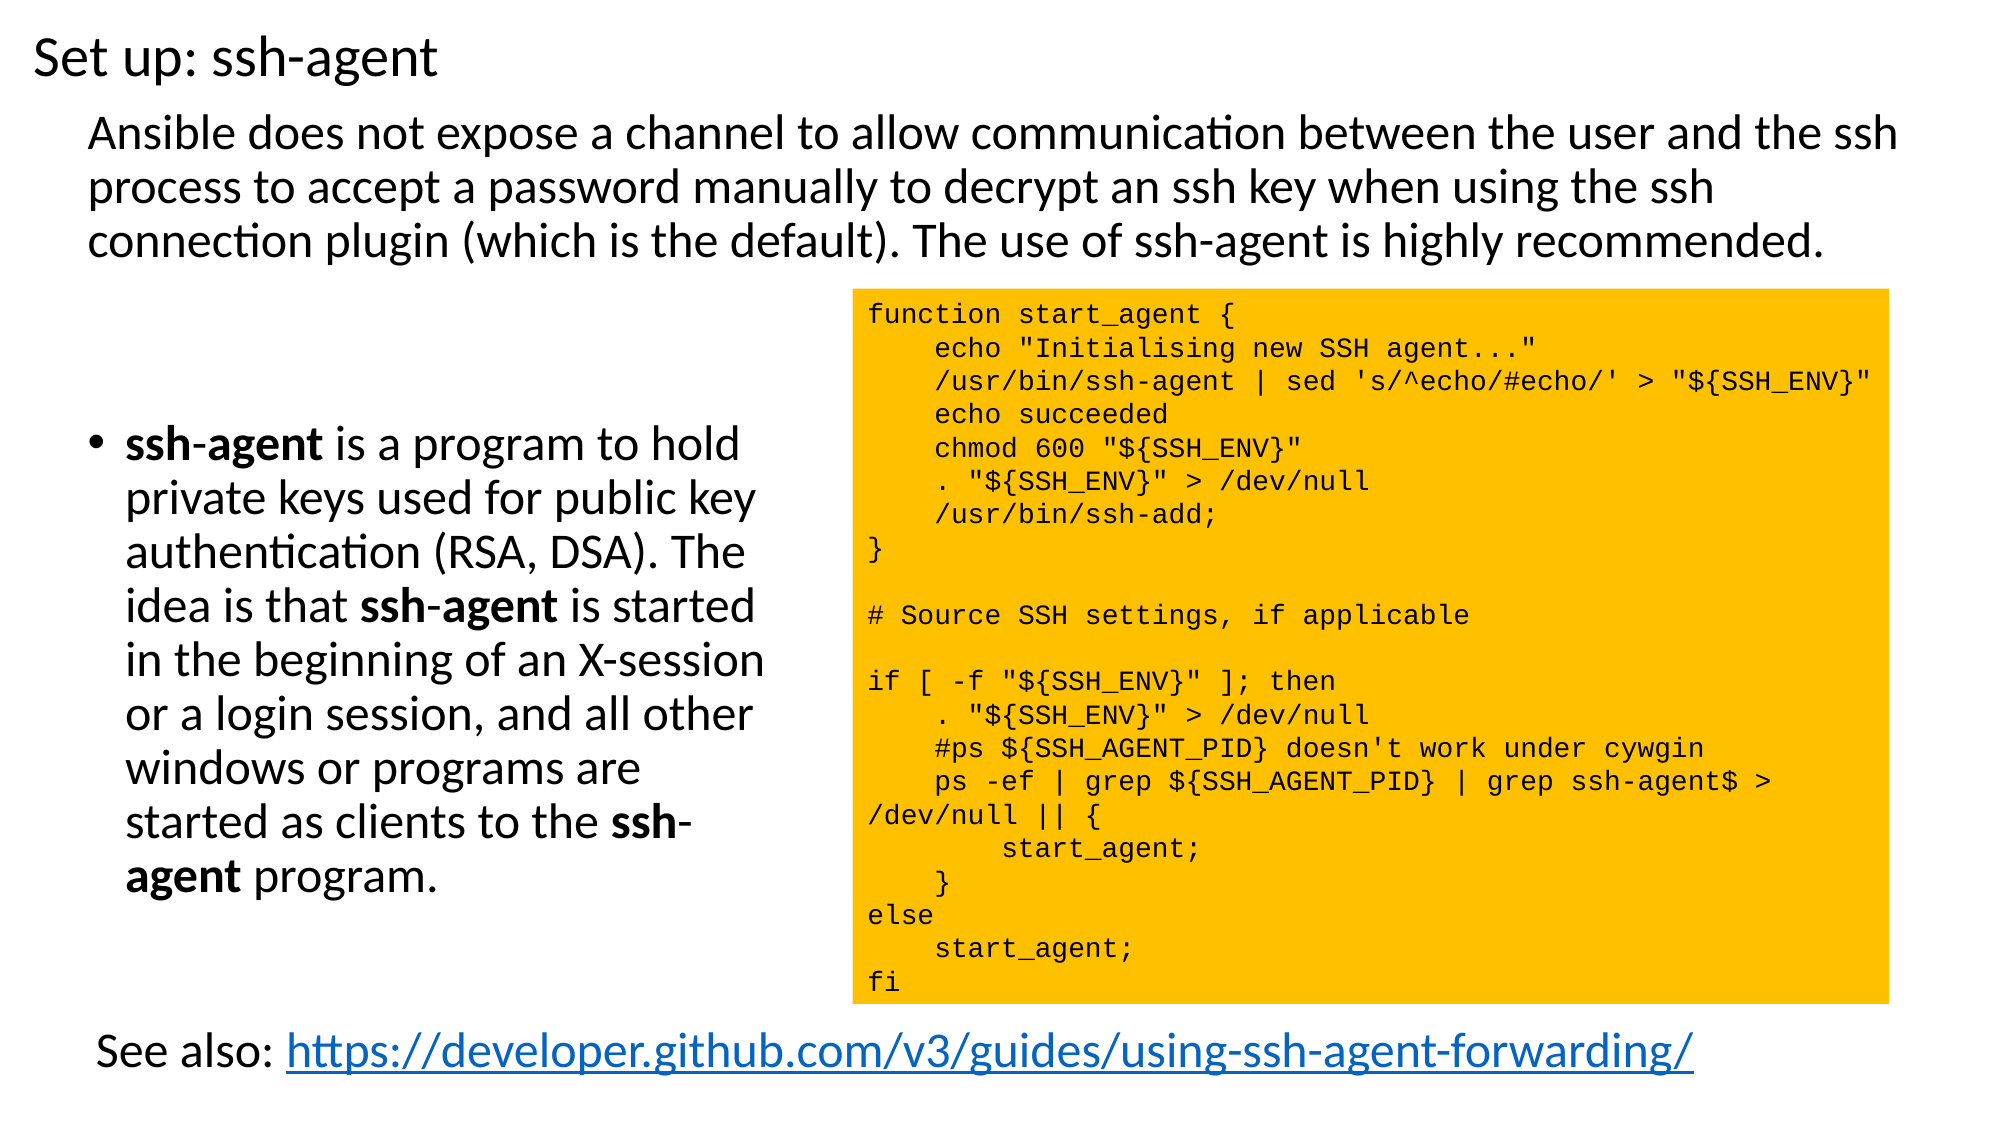

Set up: ssh-agent
# Ansible does not expose a channel to allow communication between the user and the ssh process to accept a password manually to decrypt an ssh key when using the ssh connection plugin (which is the default). The use of ssh-agent is highly recommended.
function start_agent {
    echo "Initialising new SSH agent..."
    /usr/bin/ssh-agent | sed 's/^echo/#echo/' > "${SSH_ENV}"
    echo succeeded
    chmod 600 "${SSH_ENV}"
    . "${SSH_ENV}" > /dev/null
    /usr/bin/ssh-add;
}

# Source SSH settings, if applicable

if [ -f "${SSH_ENV}" ]; then
    . "${SSH_ENV}" > /dev/null
    #ps ${SSH_AGENT_PID} doesn't work under cywgin
    ps -ef | grep ${SSH_AGENT_PID} | grep ssh-agent$ > /dev/null || {
        start_agent;
    }
else
    start_agent;
fi
ssh-agent is a program to hold private keys used for public key authentication (RSA, DSA). The idea is that ssh-agent is started in the beginning of an X-session or a login session, and all other windows or programs are started as clients to the ssh-agent program.
See also: https://developer.github.com/v3/guides/using-ssh-agent-forwarding/